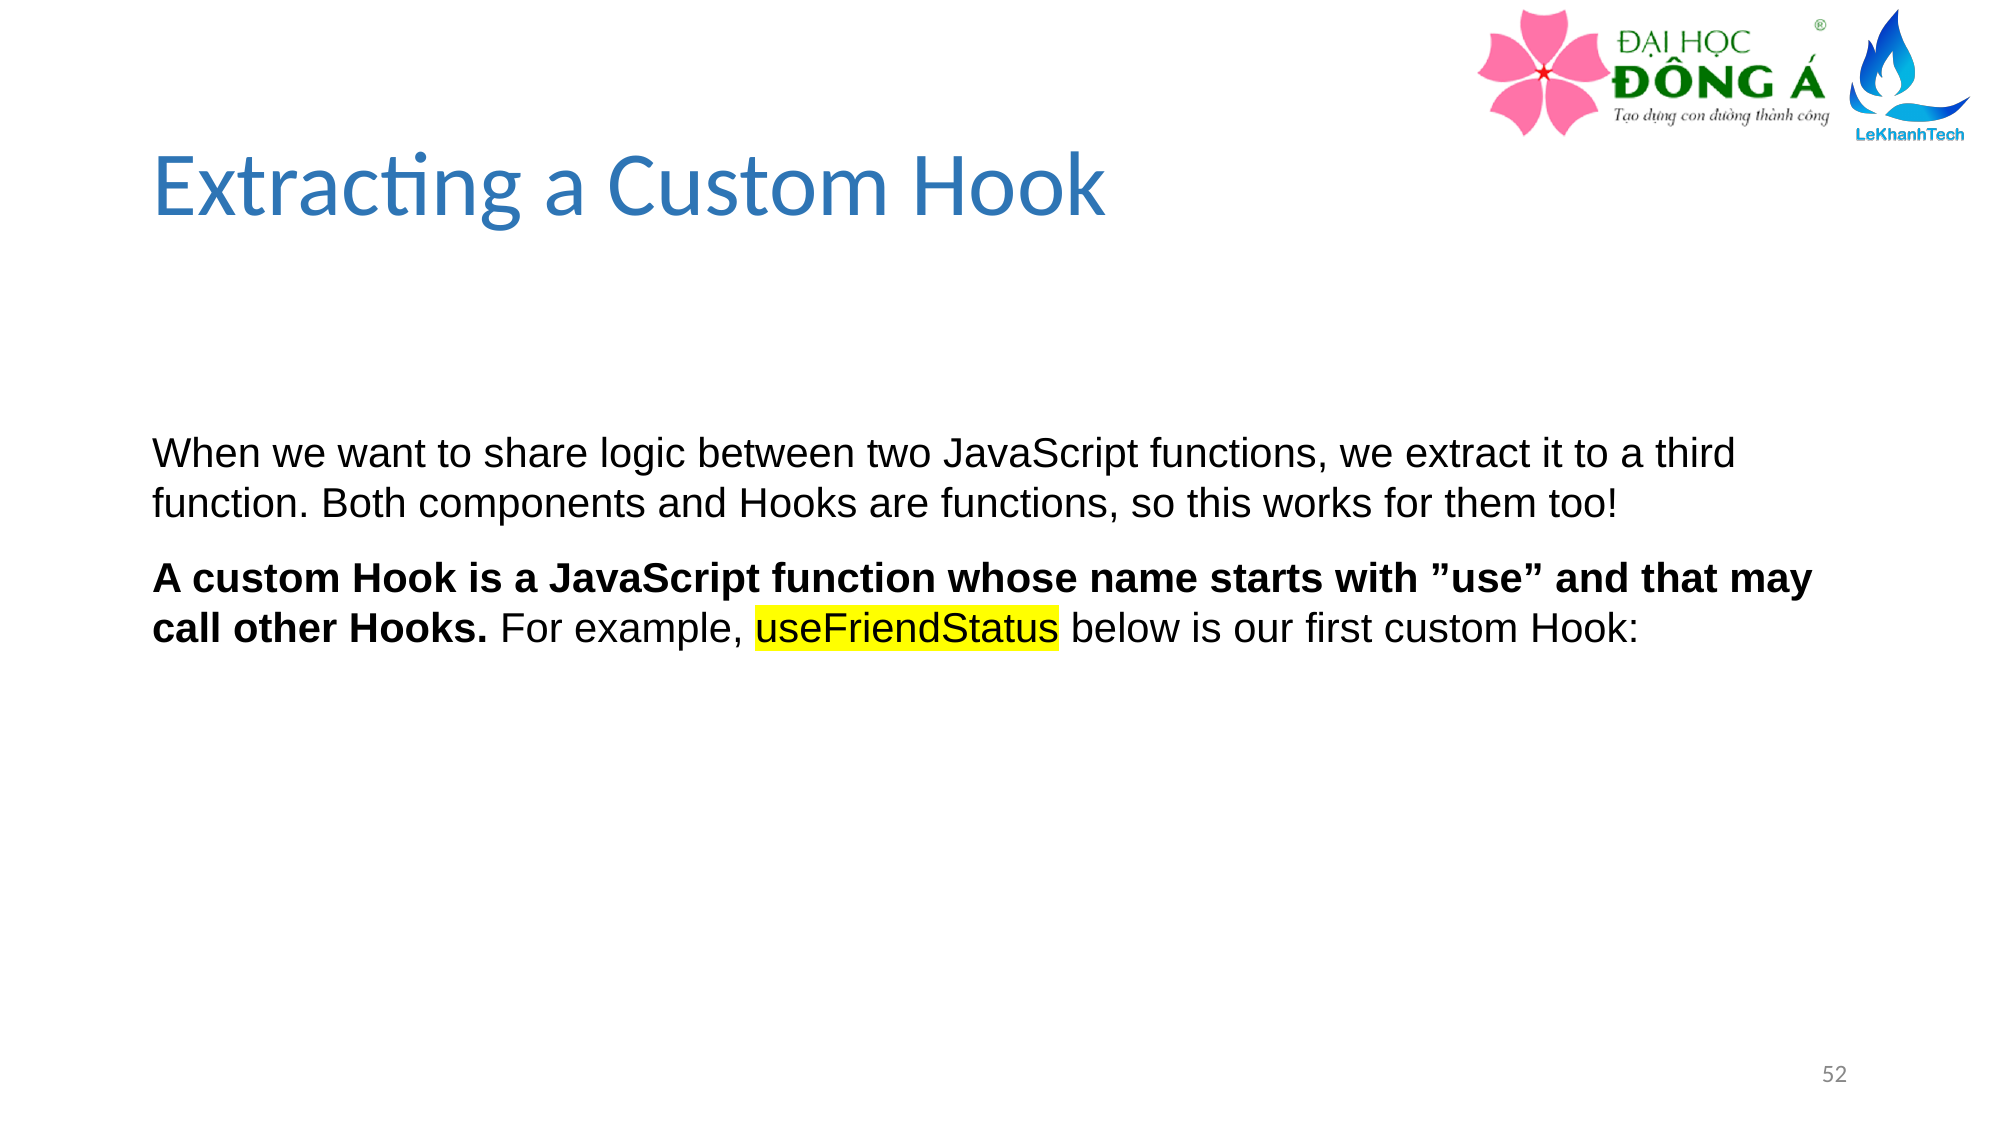

# Extracting a Custom Hook
When we want to share logic between two JavaScript functions, we extract it to a third function. Both components and Hooks are functions, so this works for them too!
A custom Hook is a JavaScript function whose name starts with ”use” and that may call other Hooks. For example, useFriendStatus below is our first custom Hook:
52